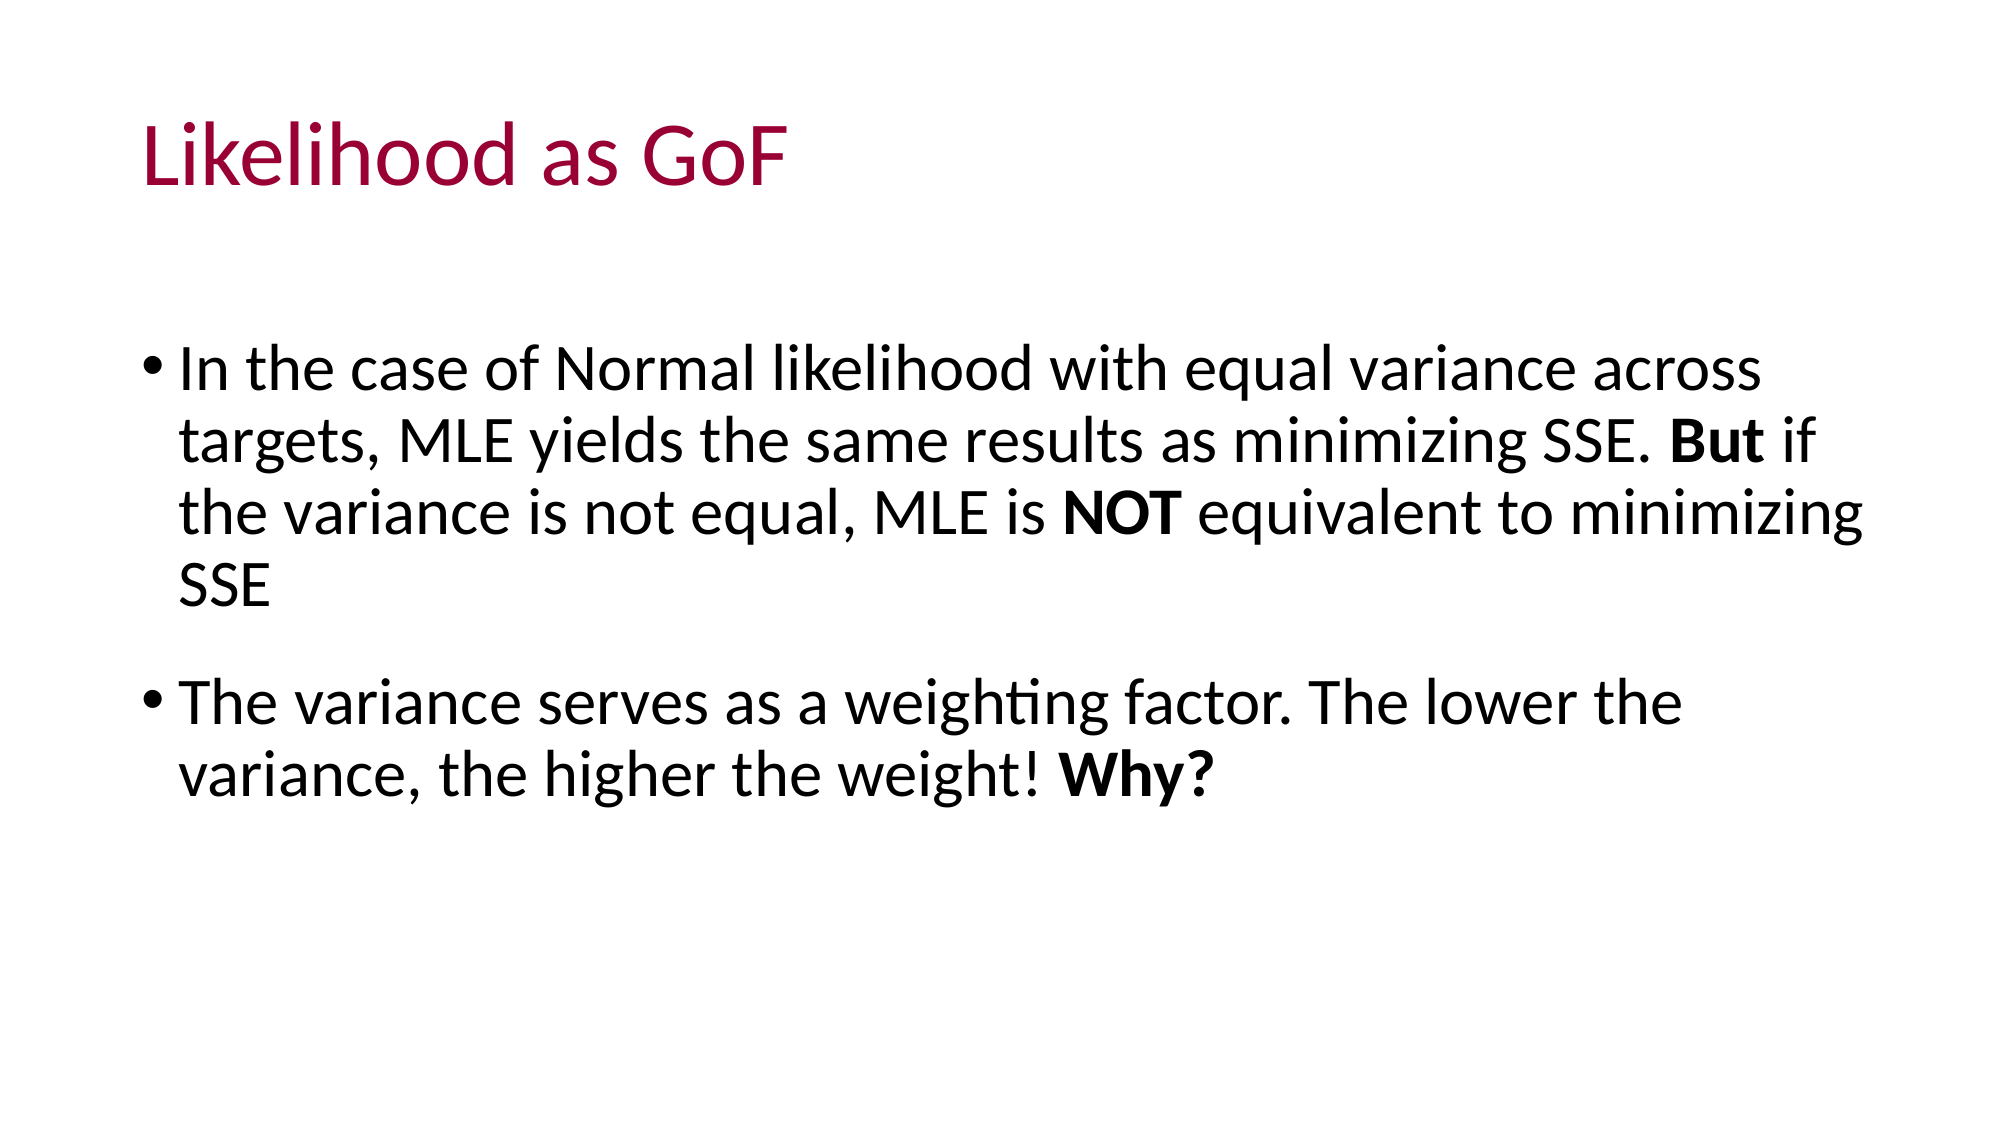

# Likelihood as GoF
In the case of Normal likelihood with equal variance across targets, MLE yields the same results as minimizing SSE. But if the variance is not equal, MLE is NOT equivalent to minimizing SSE
The variance serves as a weighting factor. The lower the variance, the higher the weight! Why?